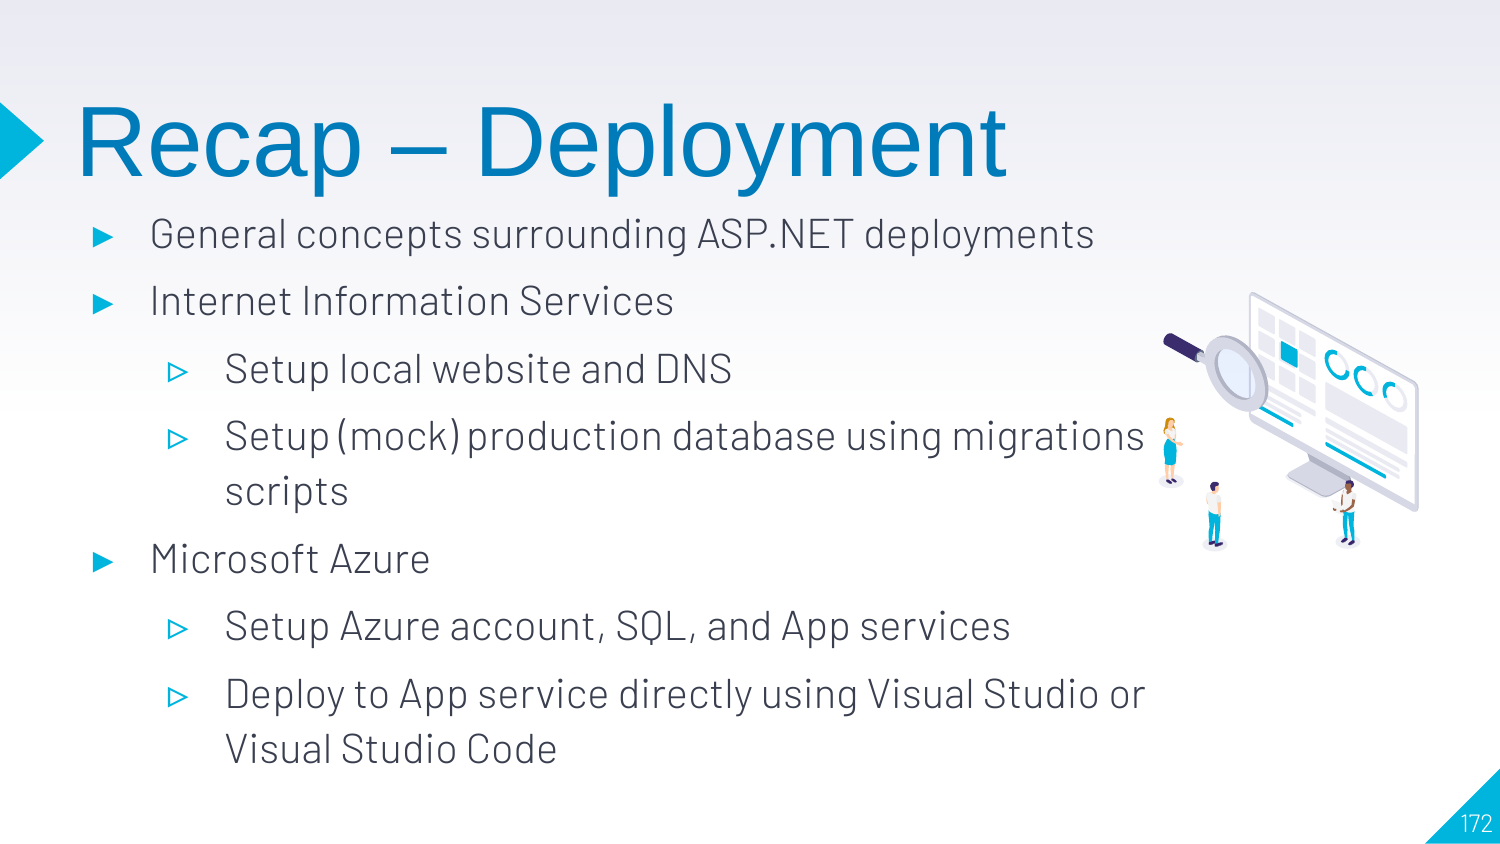

# Recap – Deployment
General concepts surrounding ASP.NET deployments
Internet Information Services
Setup local website and DNS
Setup (mock) production database using migrations scripts
Microsoft Azure
Setup Azure account, SQL, and App services
Deploy to App service directly using Visual Studio or Visual Studio Code

172